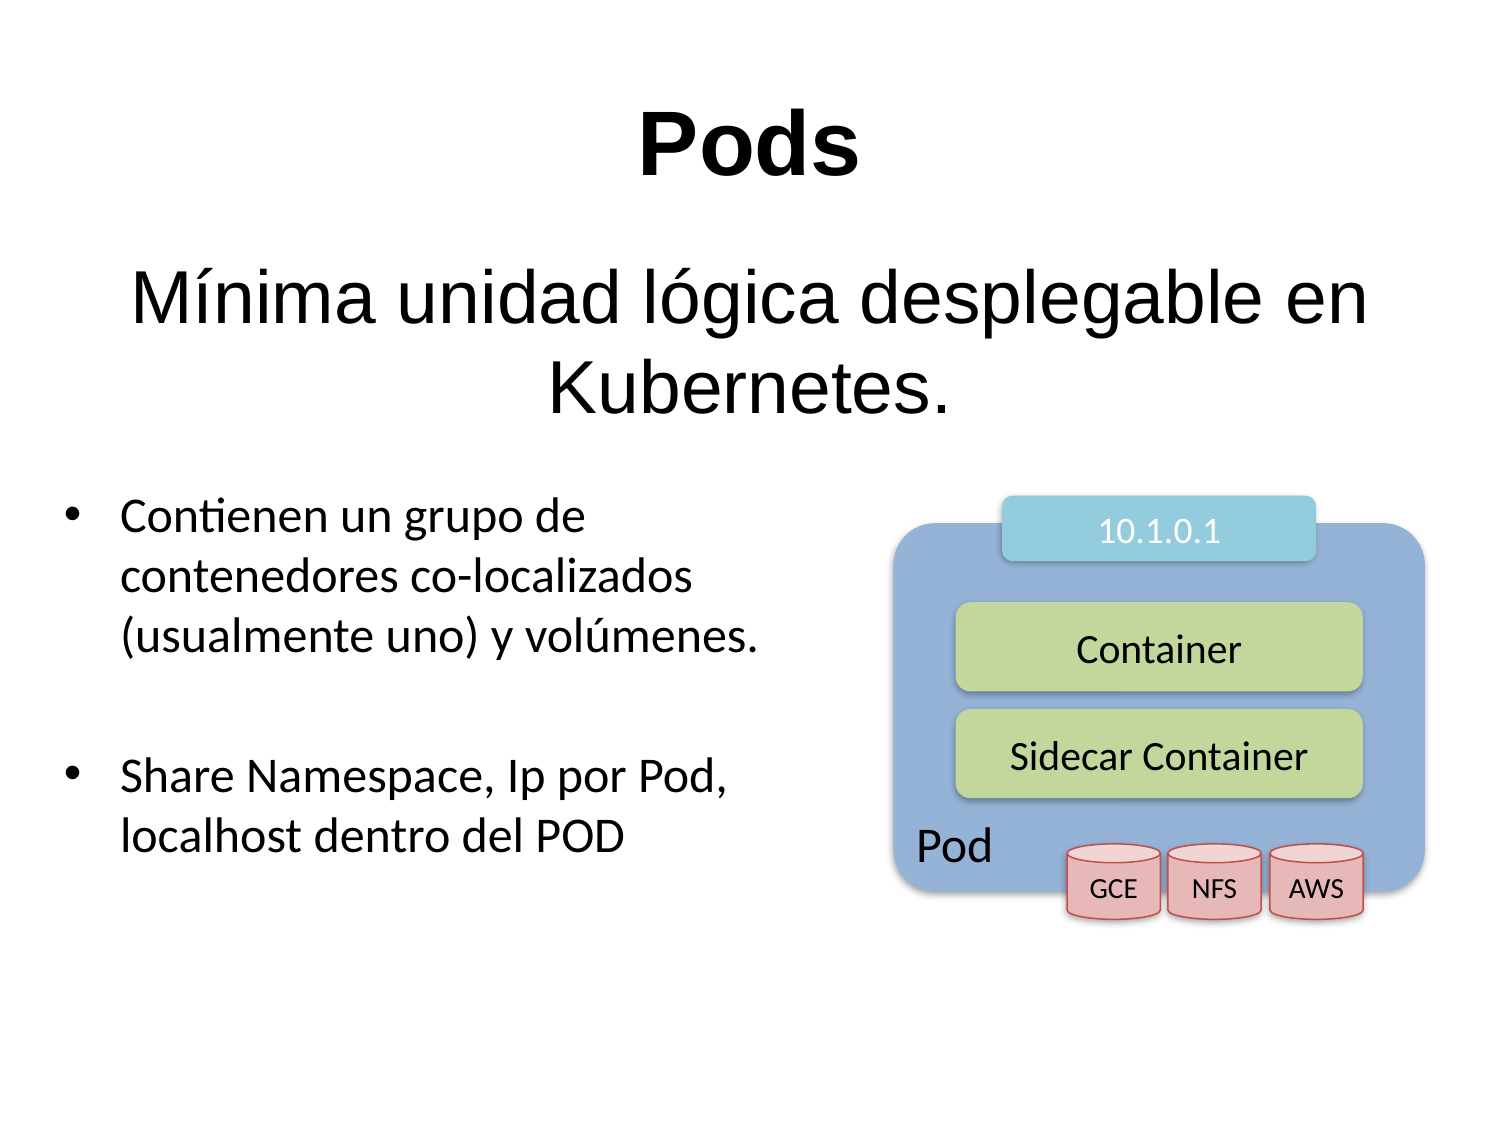

# Pods
Mínima unidad lógica desplegable en Kubernetes.
Contienen un grupo de contenedores co-localizados (usualmente uno) y volúmenes.

Share Namespace, Ip por Pod, localhost dentro del POD
10.1.0.1

Container
Sidecar Container
Pod
GCE
NFS
AWS